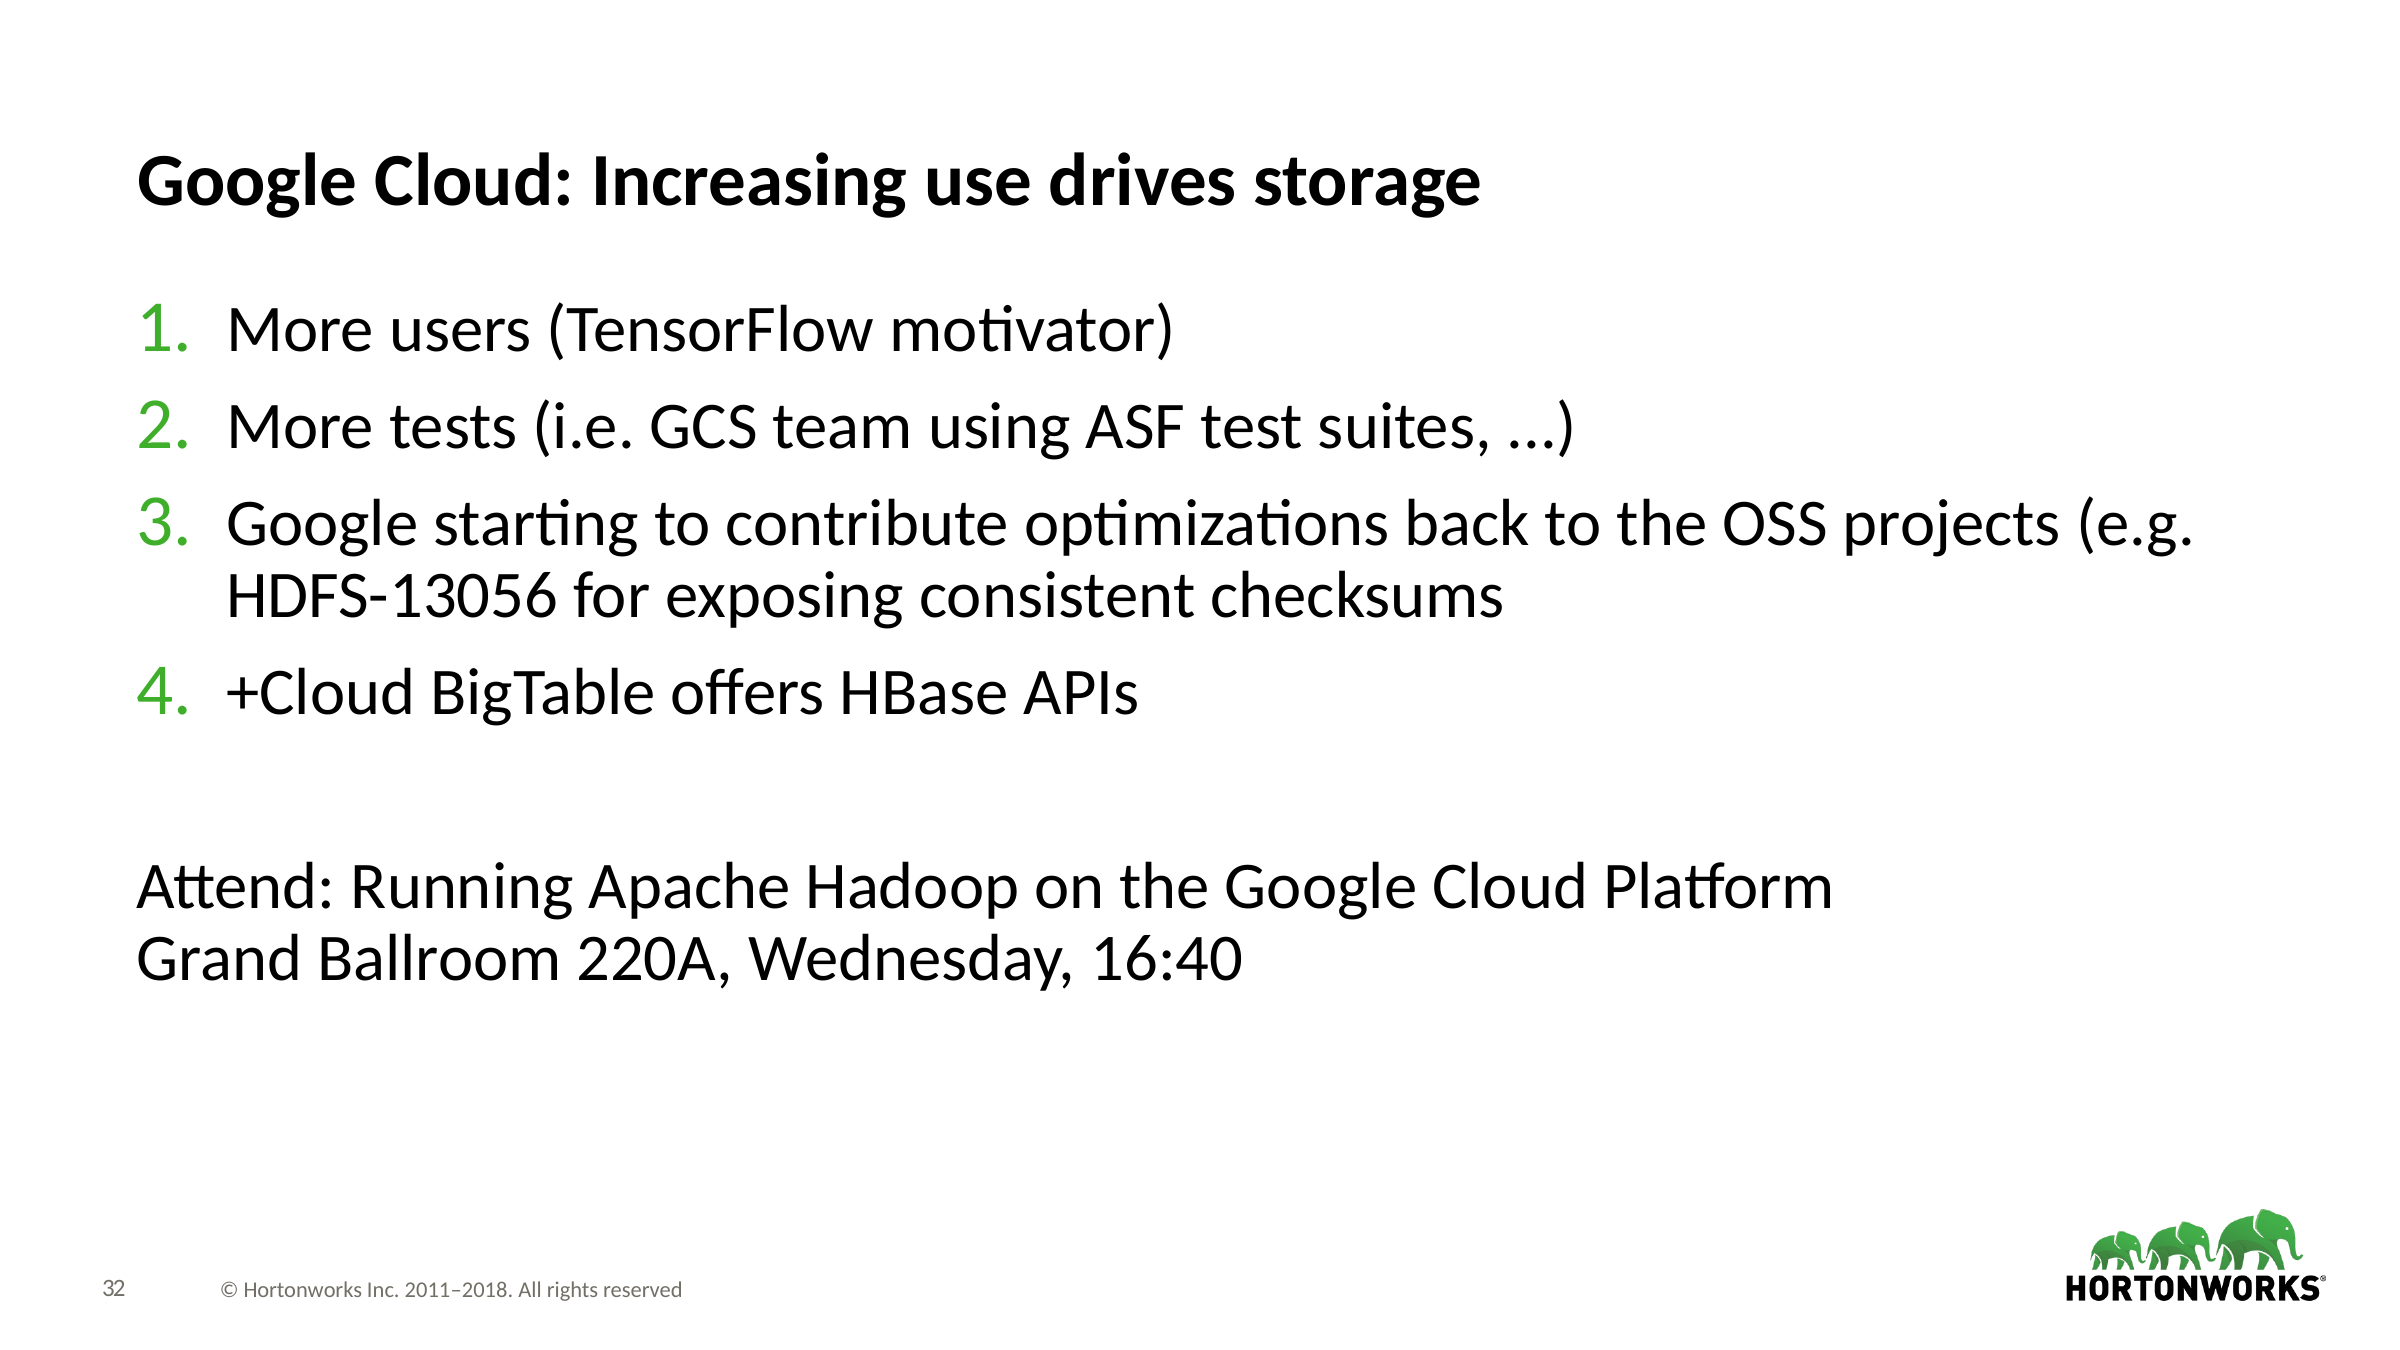

# Google Cloud: Increasing use drives storage
More users (TensorFlow motivator)
More tests (i.e. GCS team using ASF test suites, ...)
Google starting to contribute optimizations back to the OSS projects (e.g. HDFS-13056 for exposing consistent checksums
+Cloud BigTable offers HBase APIs

Attend: Running Apache Hadoop on the Google Cloud Platform
Grand Ballroom 220A, Wednesday, 16:40